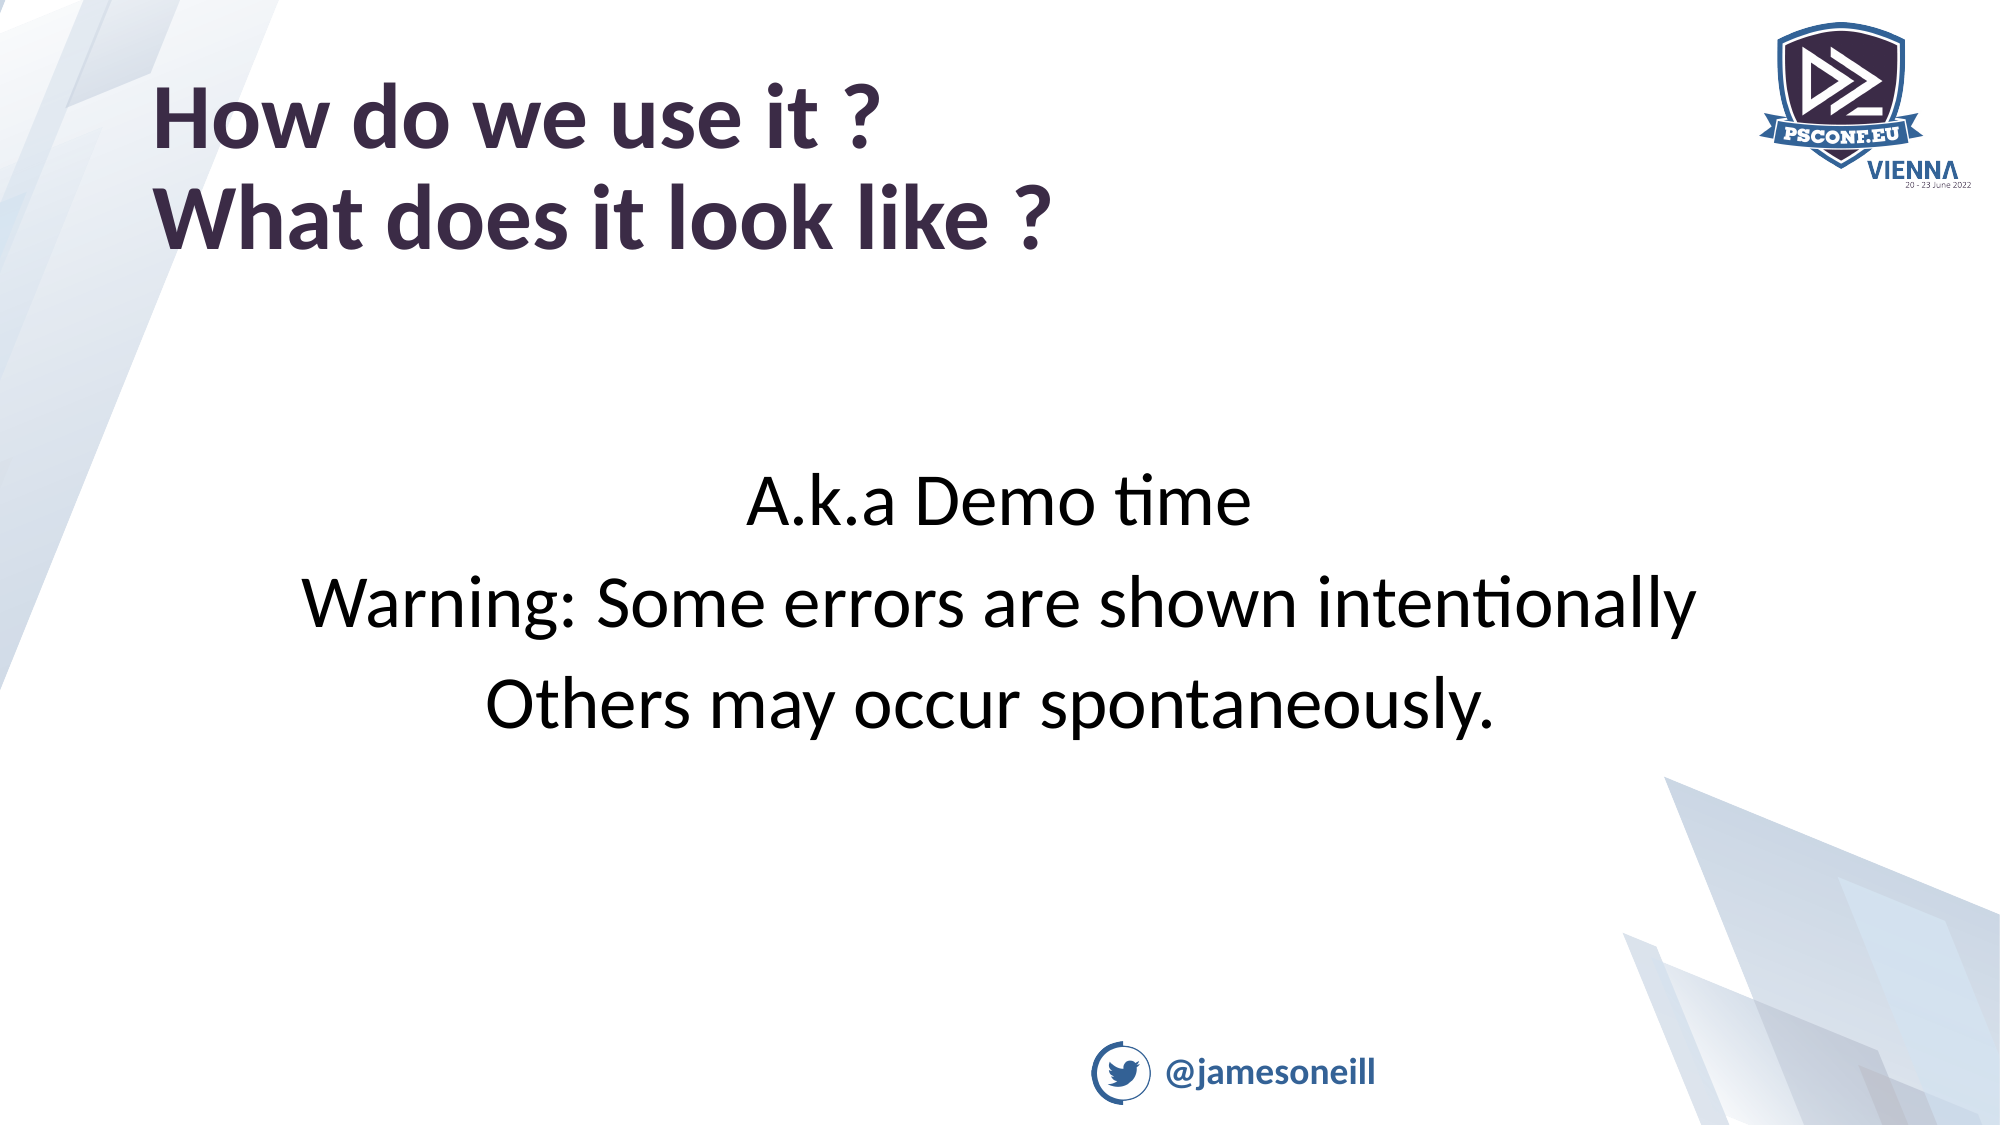

# How do we use it ? What does it look like ?
A.k.a Demo time
Warning: Some errors are shown intentionally
Others may occur spontaneously.